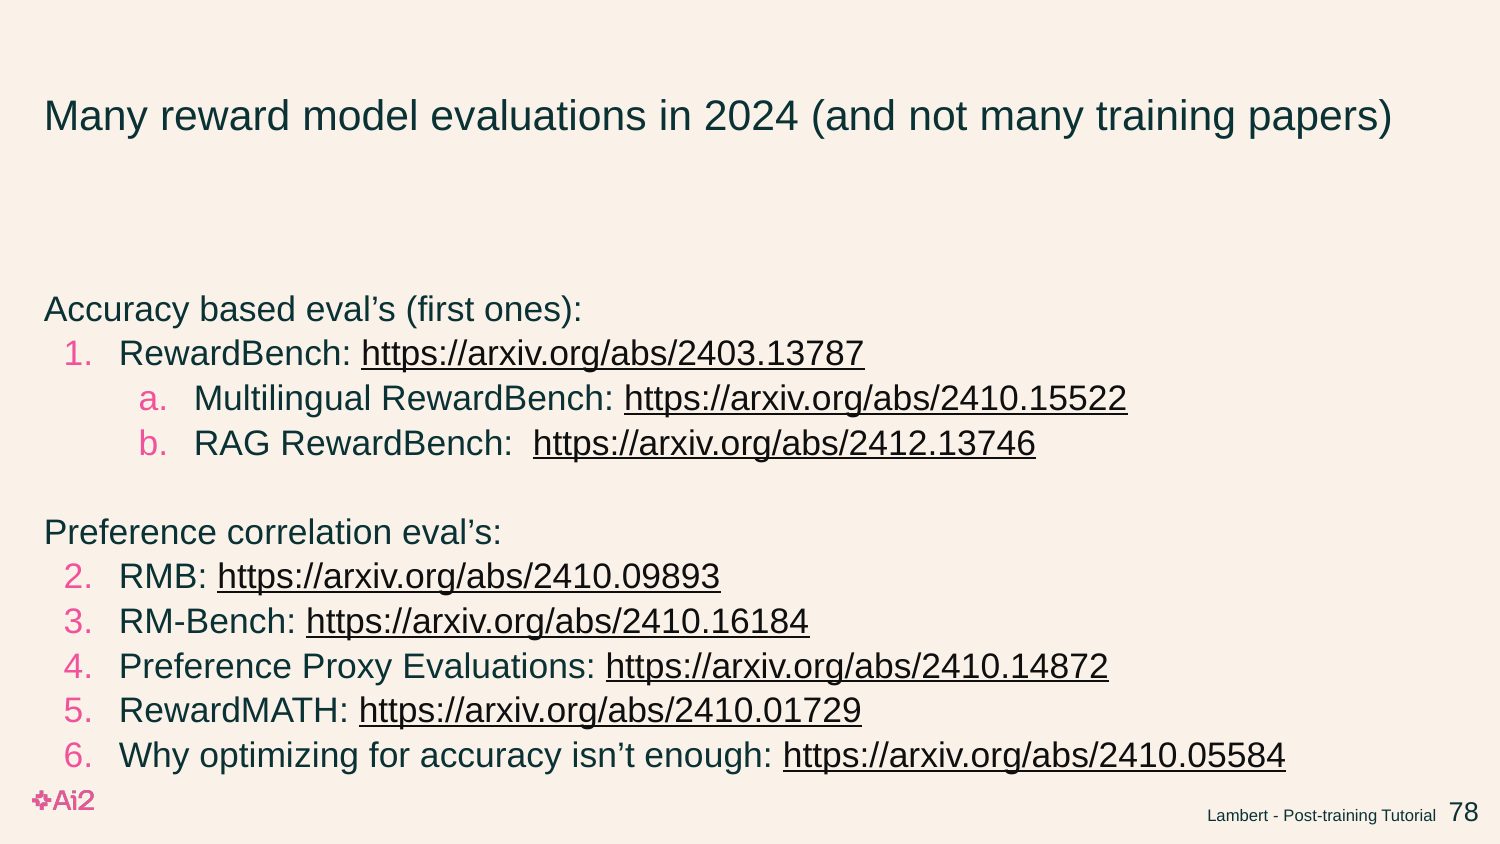

# Many reward model evaluations in 2024 (and not many training papers)
Accuracy based eval’s (first ones):
RewardBench: https://arxiv.org/abs/2403.13787
Multilingual RewardBench: https://arxiv.org/abs/2410.15522
RAG RewardBench:  https://arxiv.org/abs/2412.13746

Preference correlation eval’s:
RMB: https://arxiv.org/abs/2410.09893
RM-Bench: https://arxiv.org/abs/2410.16184
Preference Proxy Evaluations: https://arxiv.org/abs/2410.14872
RewardMATH: https://arxiv.org/abs/2410.01729
Why optimizing for accuracy isn’t enough: https://arxiv.org/abs/2410.05584
Lambert - Post-training Tutorial   78